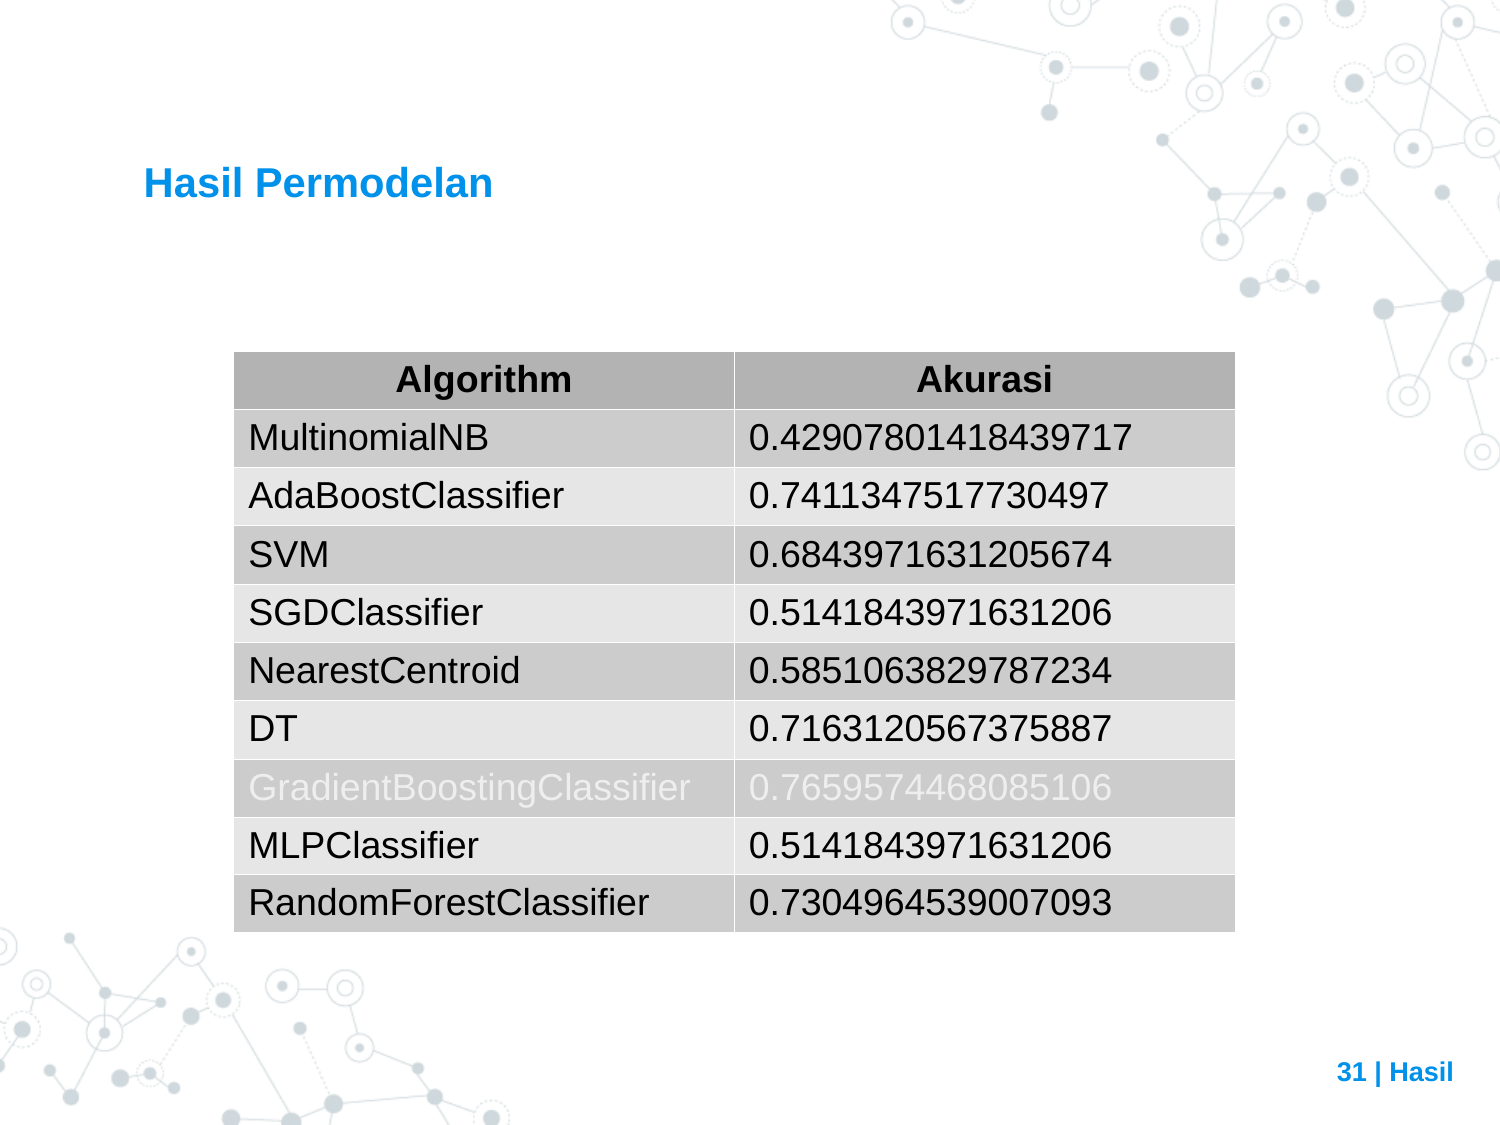

Hasil Permodelan
| Algorithm | Akurasi |
| --- | --- |
| MultinomialNB | 0.42907801418439717 |
| AdaBoostClassifier | 0.7411347517730497 |
| SVM | 0.6843971631205674 |
| SGDClassifier | 0.5141843971631206 |
| NearestCentroid | 0.5851063829787234 |
| DT | 0.7163120567375887 |
| GradientBoostingClassifier | 0.7659574468085106 |
| MLPClassifier | 0.5141843971631206 |
| RandomForestClassifier | 0.7304964539007093 |
31 | Hasil